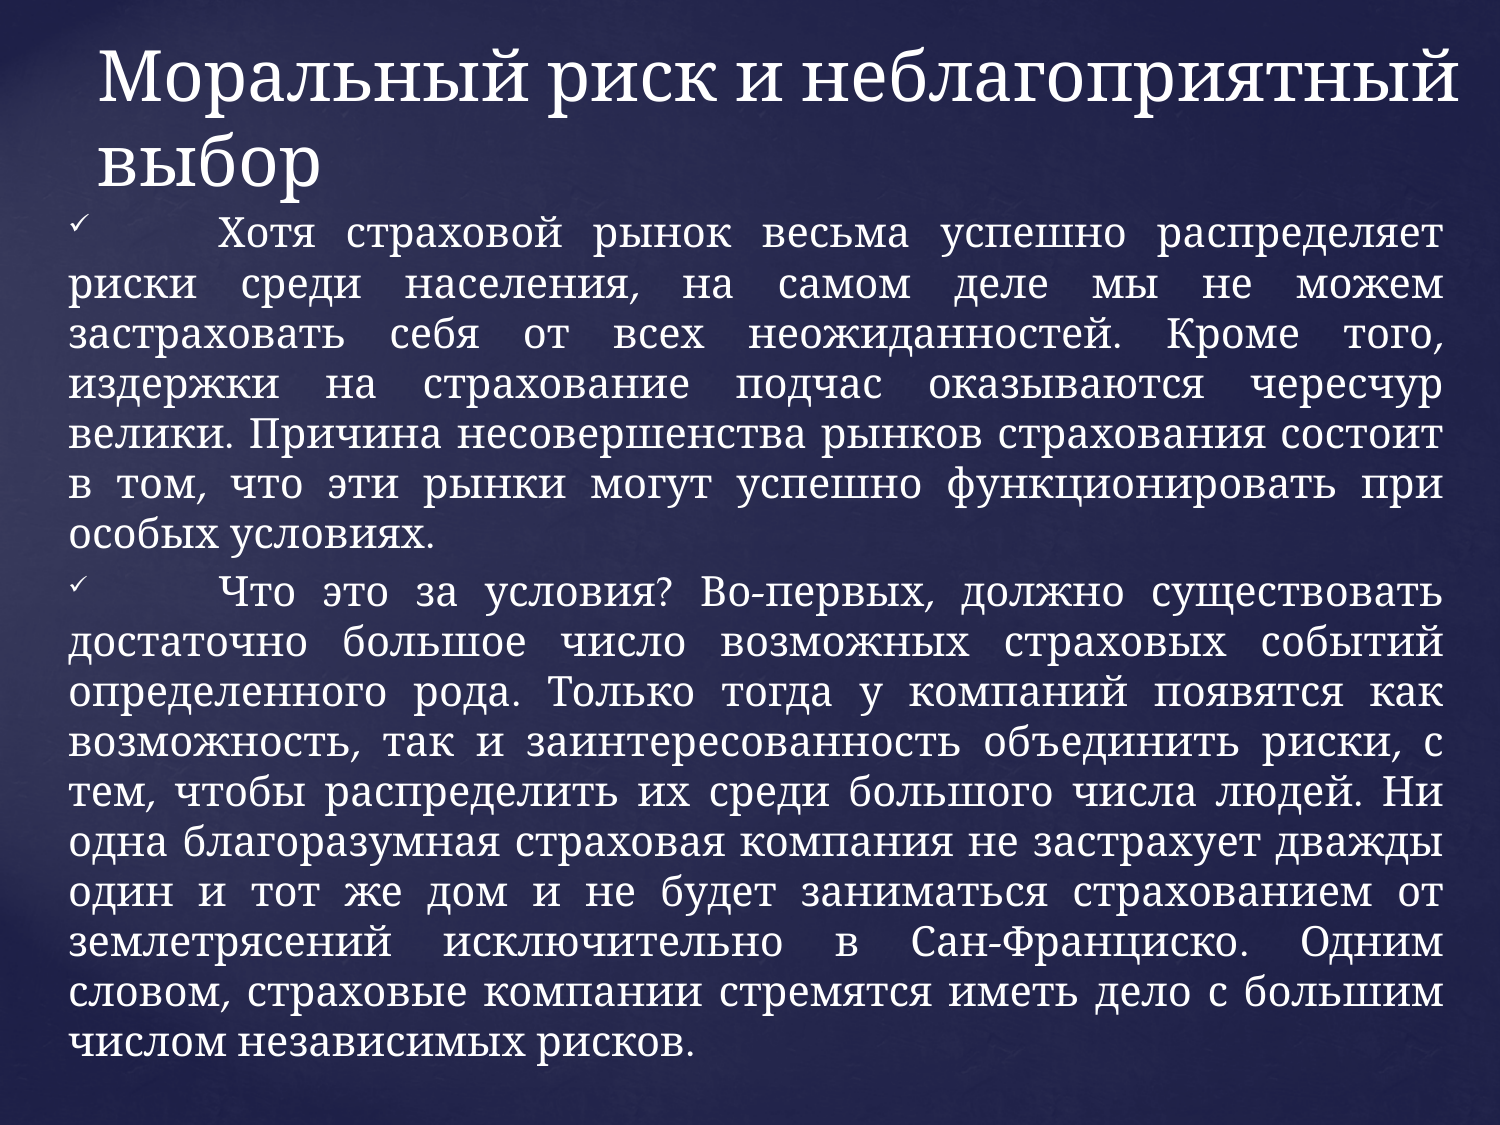

# Моральный риск и неблагоприятный выбор
	Хотя страховой рынок весьма успешно распределяет риски среди населения, на самом деле мы не можем застраховать себя от всех неожиданностей. Кроме того, издержки на страхование подчас оказываются чересчур велики. Причина несовершенства рынков страхования состоит в том, что эти рынки могут успешно функционировать при особых условиях.
	Что это за условия? Во-первых, должно существовать достаточно большое число возможных страховых событий определенного рода. Только тогда у компаний появятся как возможность, так и заинтересованность объединить риски, с тем, чтобы распределить их среди большого числа людей. Ни одна благоразумная страховая компания не застрахует дважды один и тот же дом и не будет заниматься страхованием от землетрясений исключительно в Сан-Франциско. Одним словом, страховые компании стремятся иметь дело с большим числом независимых рисков.